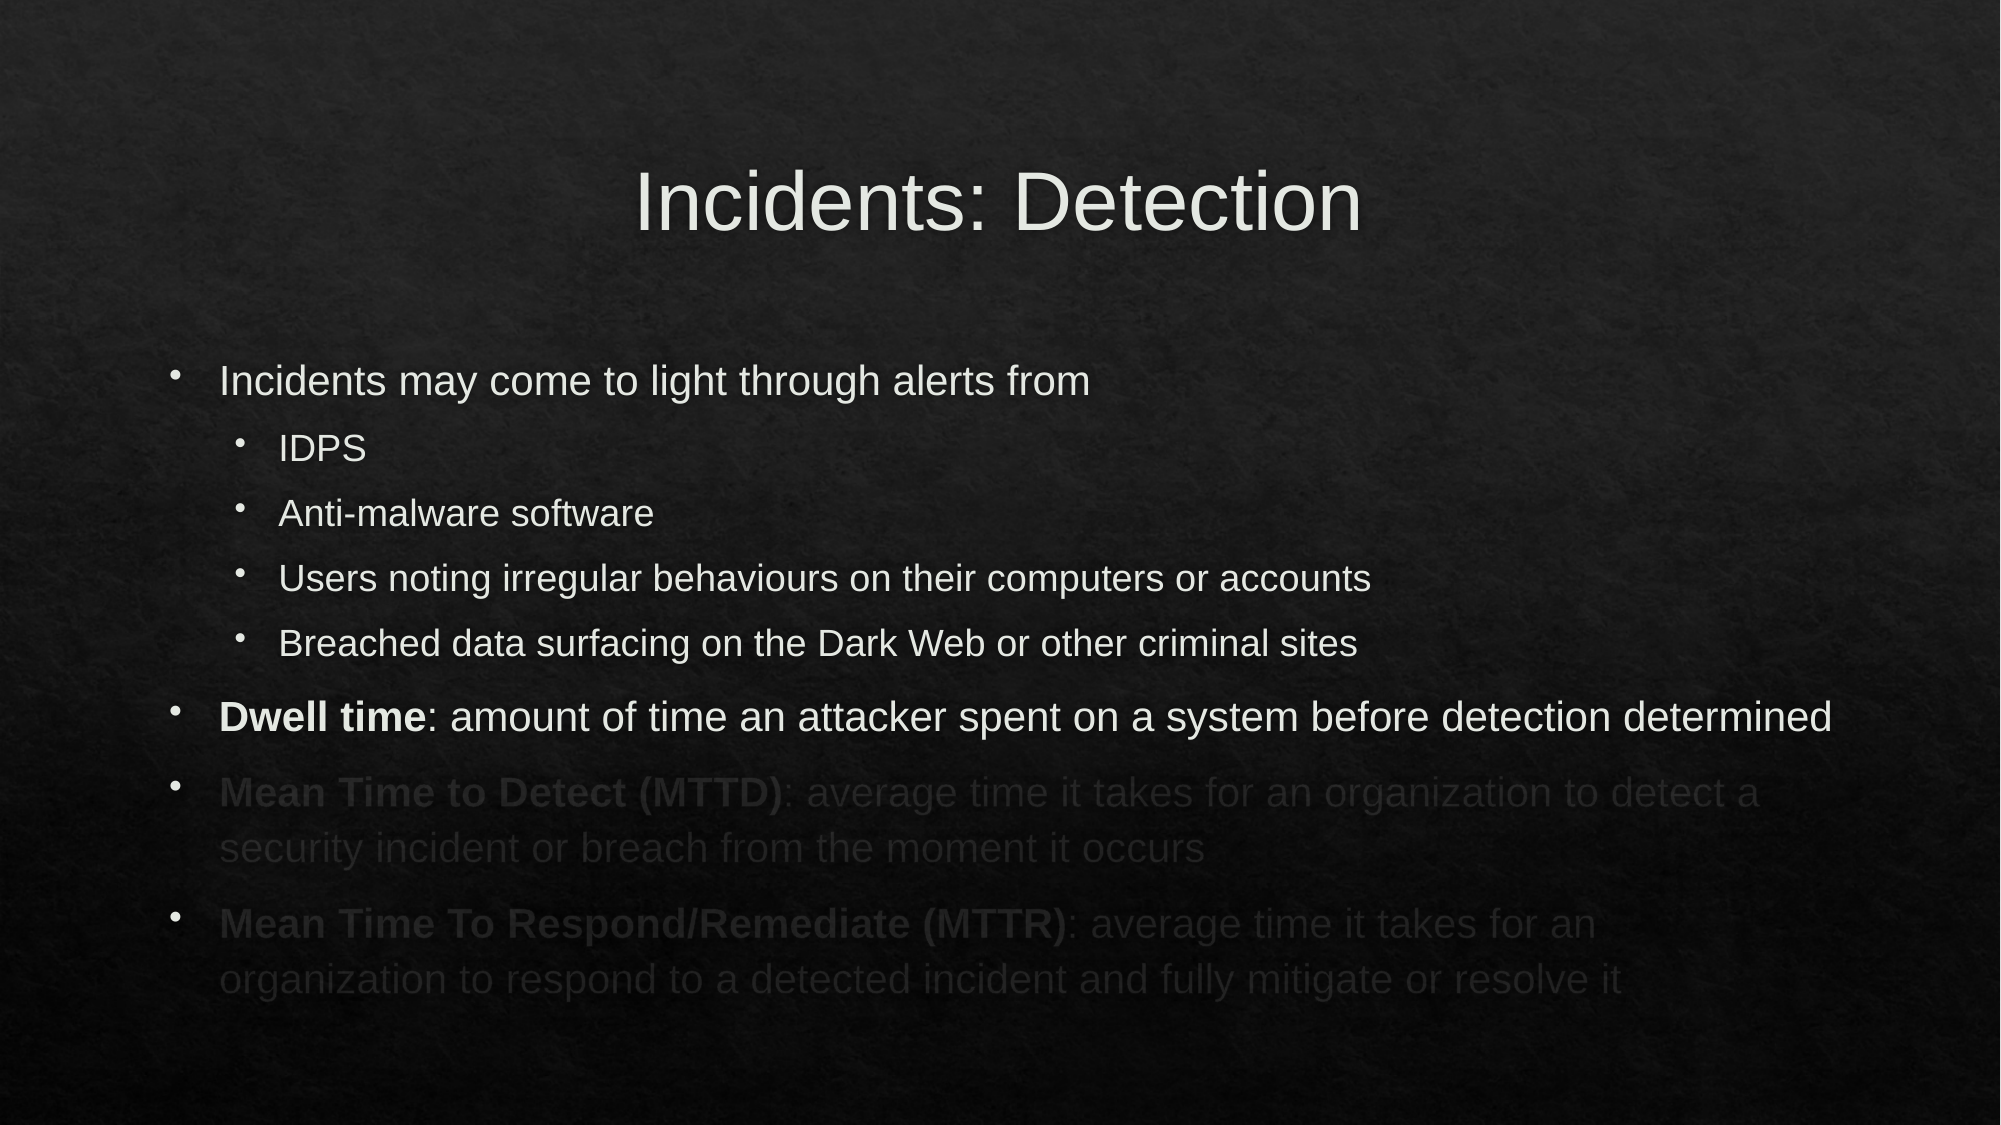

# Incidents: Detection
Incidents may come to light through alerts from
IDPS
Anti-malware software
Users noting irregular behaviours on their computers or accounts
Breached data surfacing on the Dark Web or other criminal sites
Dwell time: amount of time an attacker spent on a system before detection determined
Mean Time to Detect (MTTD): average time it takes for an organization to detect a security incident or breach from the moment it occurs
Mean Time To Respond/Remediate (MTTR): average time it takes for an organization to respond to a detected incident and fully mitigate or resolve it